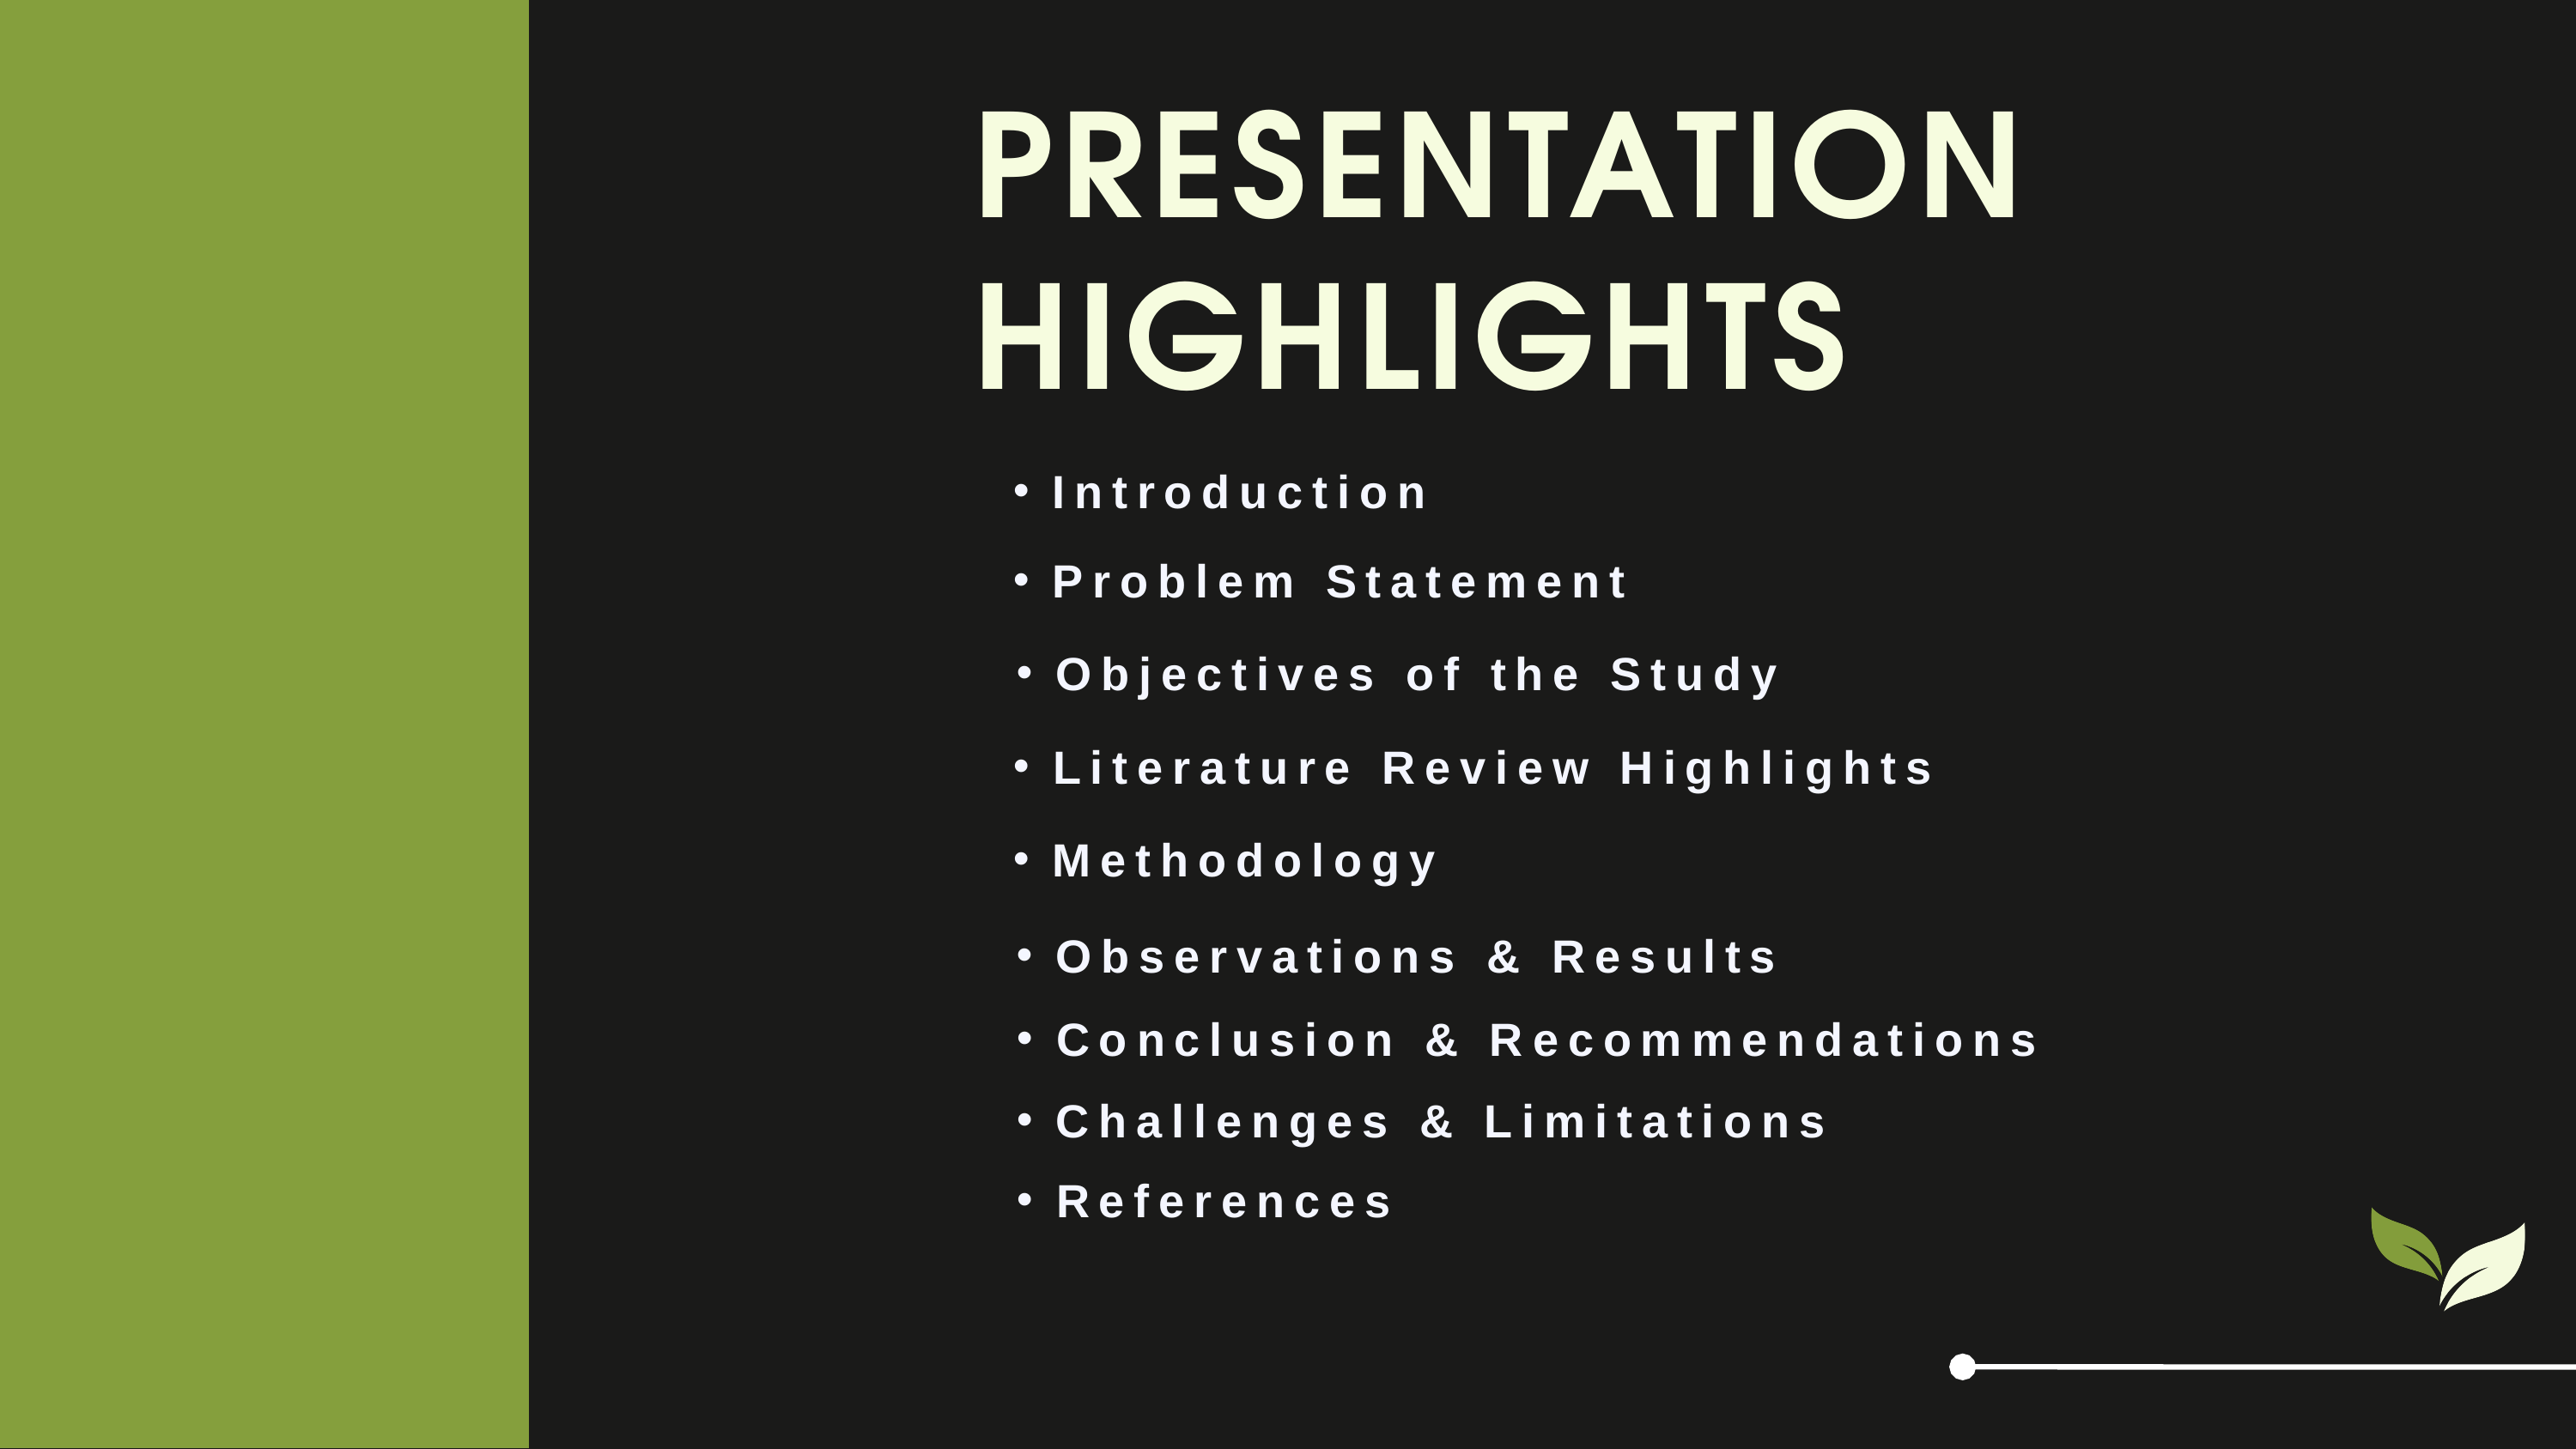

PRESENTATION HIGHLIGHTS
Introduction
Problem Statement
Objectives of the Study
Literature Review Highlights
Methodology
Observations & Results
Conclusion & Recommendations
Challenges & Limitations
References